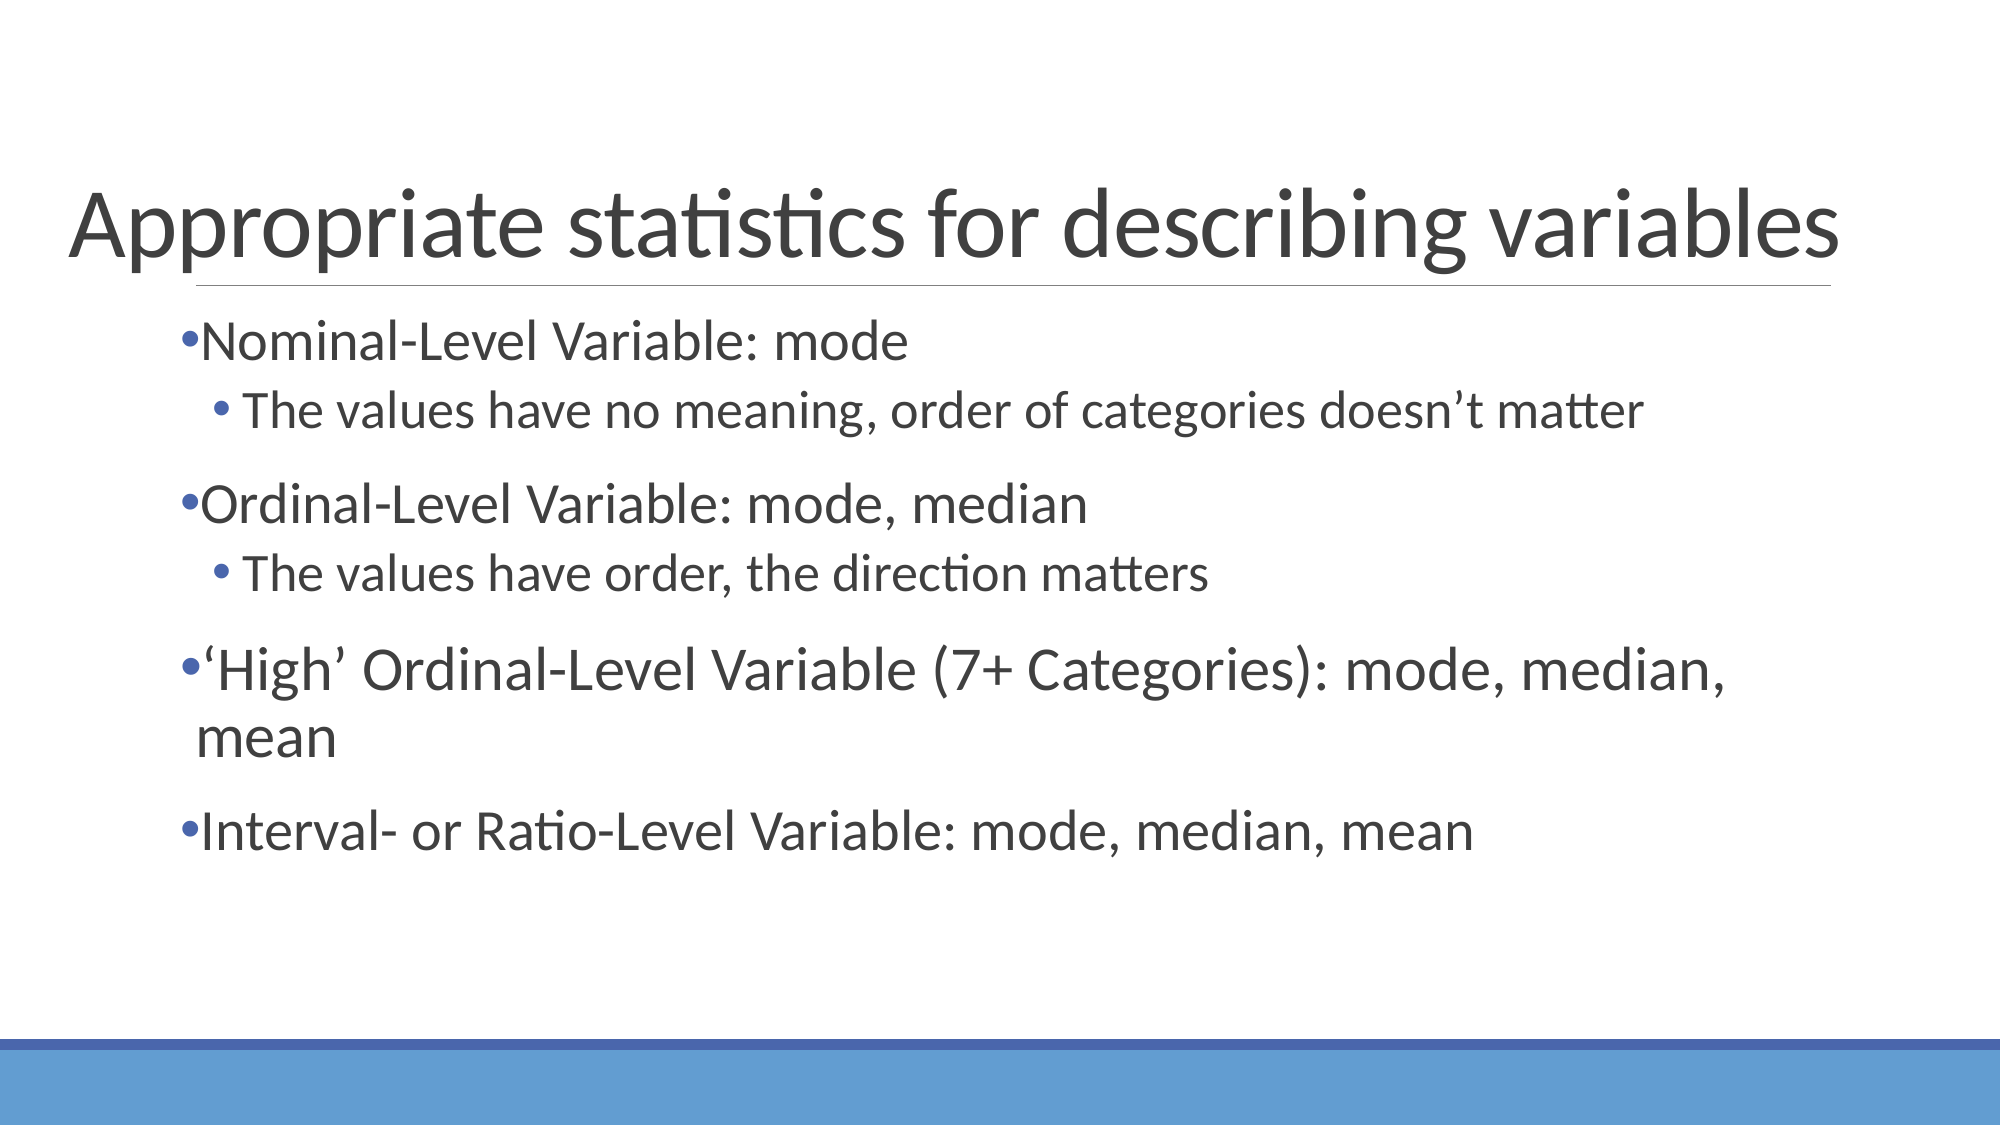

# Appropriate statistics for describing variables
Nominal-Level Variable: mode
The values have no meaning, order of categories doesn’t matter
Ordinal-Level Variable: mode, median
The values have order, the direction matters
‘High’ Ordinal-Level Variable (7+ Categories): mode, median, mean
Interval- or Ratio-Level Variable: mode, median, mean